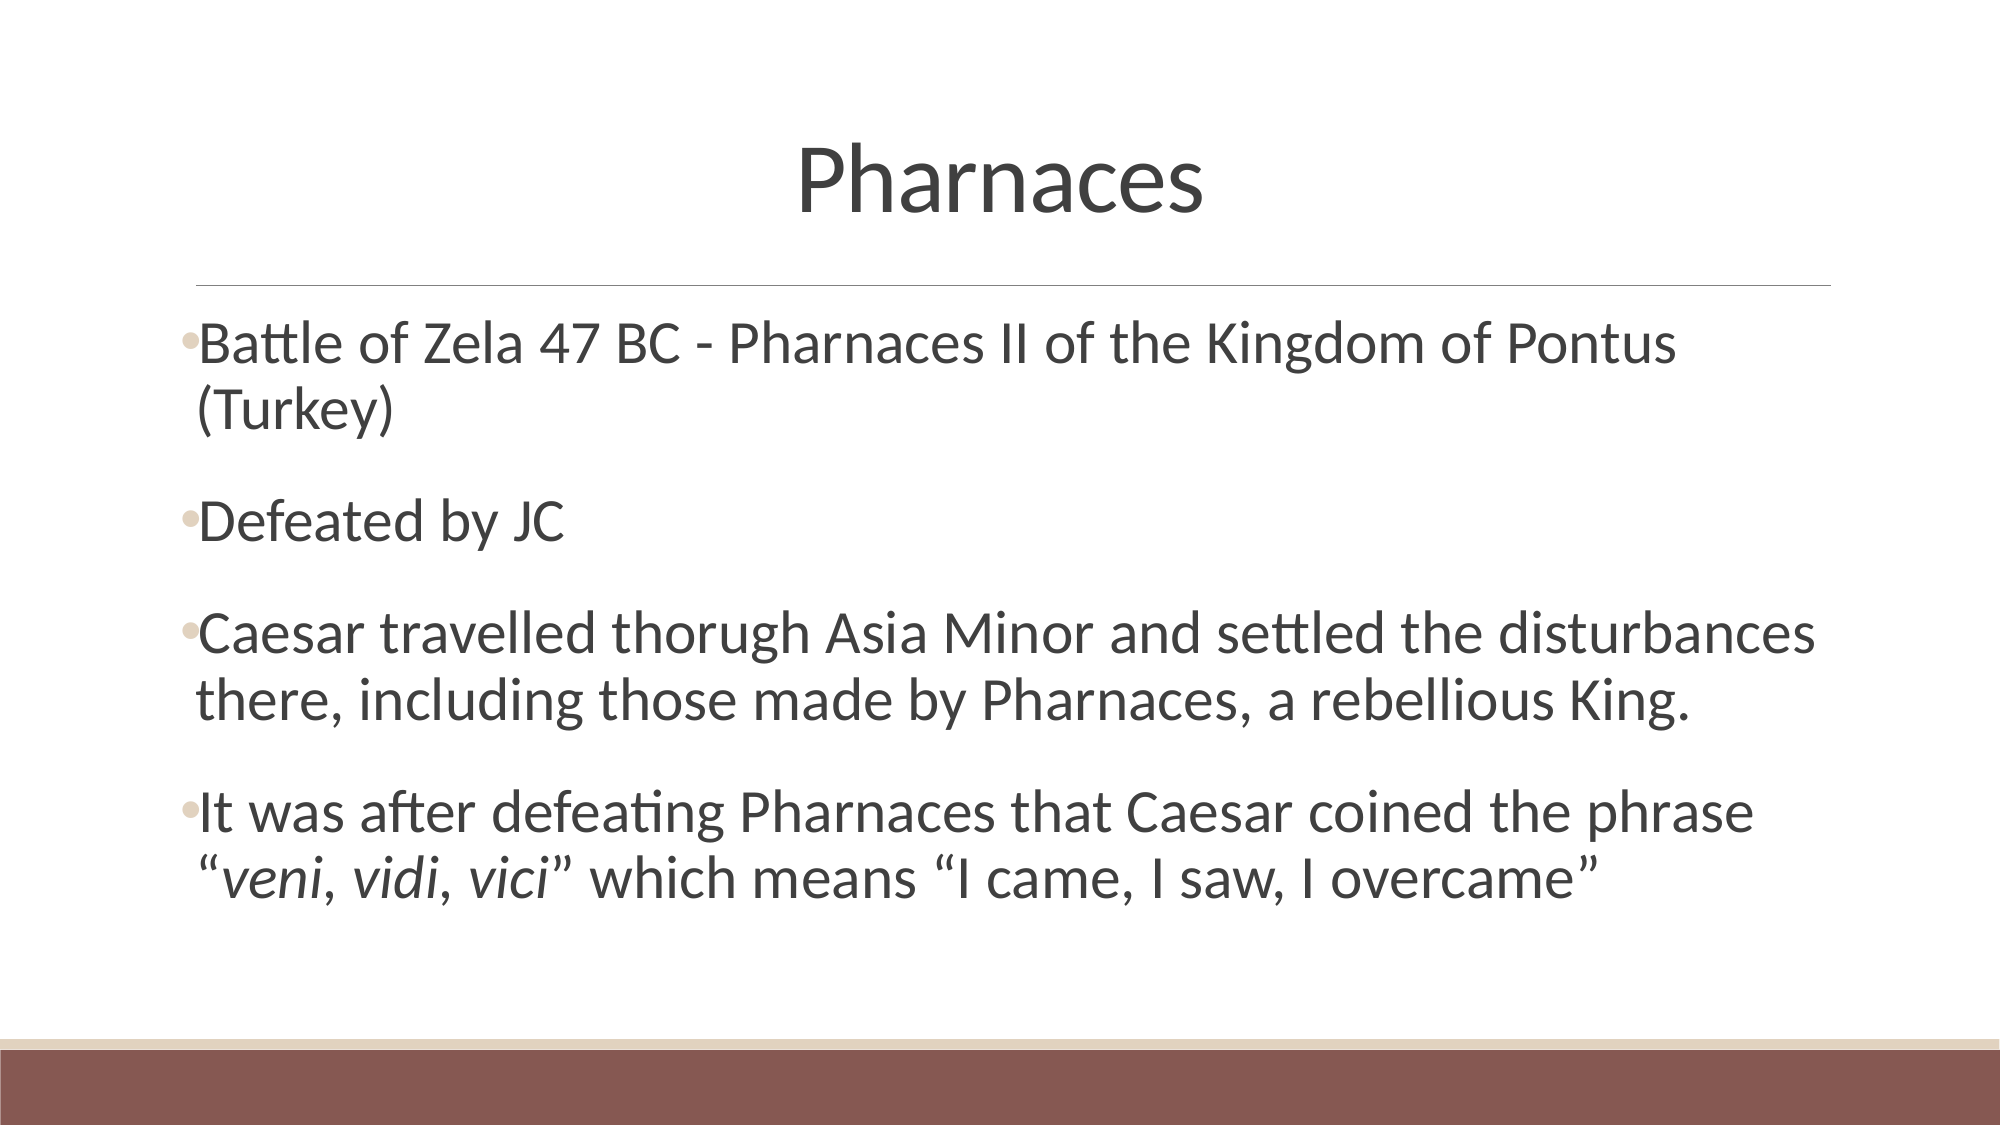

# Pharnaces
Battle of Zela 47 BC - Pharnaces II of the Kingdom of Pontus (Turkey)
Defeated by JC
Caesar travelled thorugh Asia Minor and settled the disturbances there, including those made by Pharnaces, a rebellious King.
It was after defeating Pharnaces that Caesar coined the phrase “veni, vidi, vici” which means “I came, I saw, I overcame”